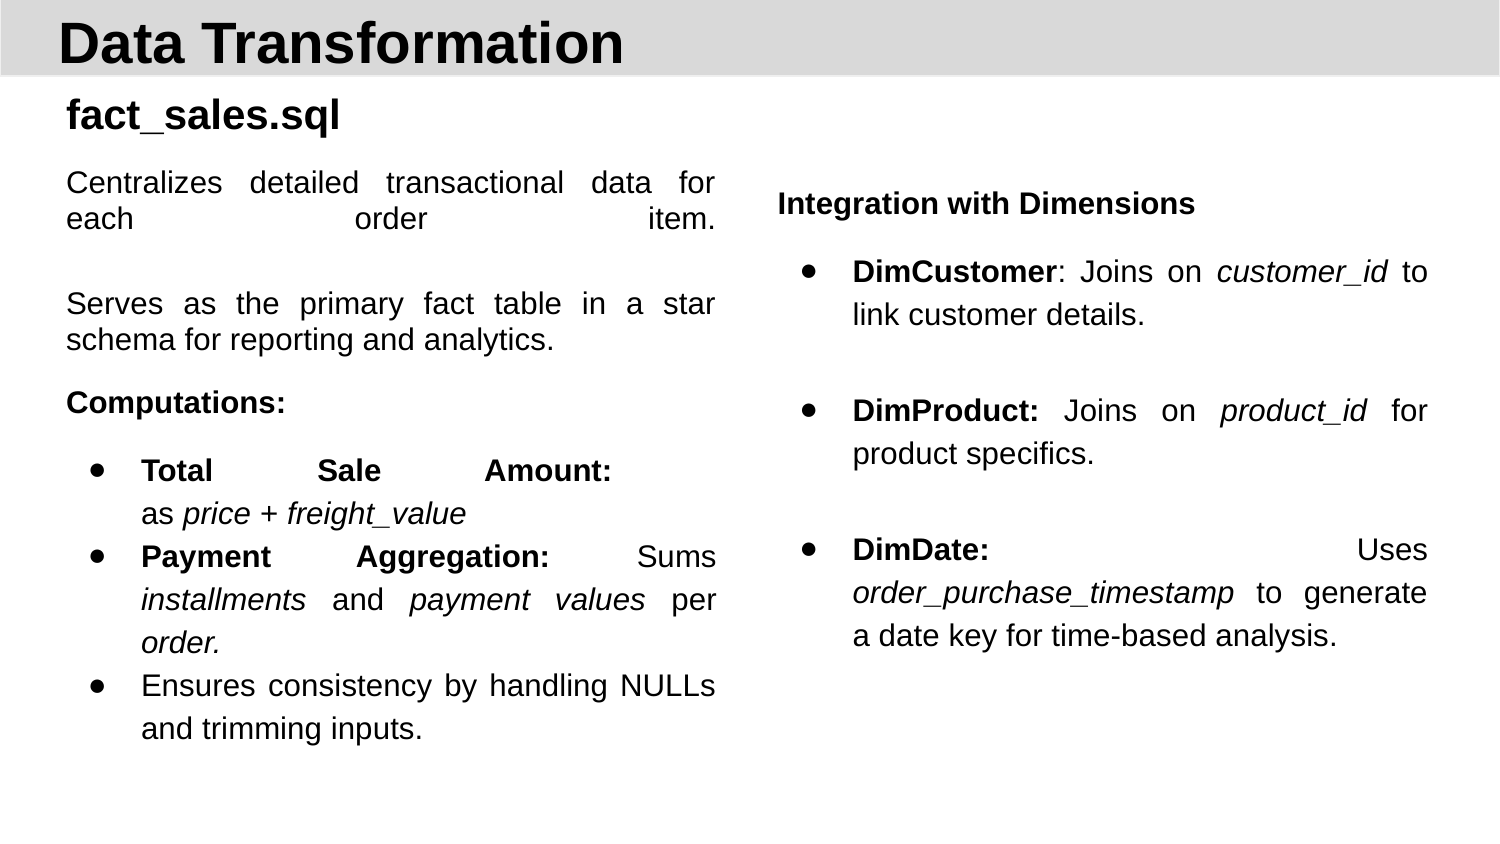

Data Transformation

# fact_sales.sql
Centralizes detailed transactional data for each order item.
Serves as the primary fact table in a star schema for reporting and analytics.
Computations:
Total Sale Amount:
as price + freight_value
Payment Aggregation: Sums installments and payment values per order.
Ensures consistency by handling NULLs and trimming inputs.
Integration with Dimensions
DimCustomer: Joins on customer_id to link customer details.

DimProduct: Joins on product_id for product specifics.

DimDate: Uses order_purchase_timestamp to generate a date key for time-based analysis.